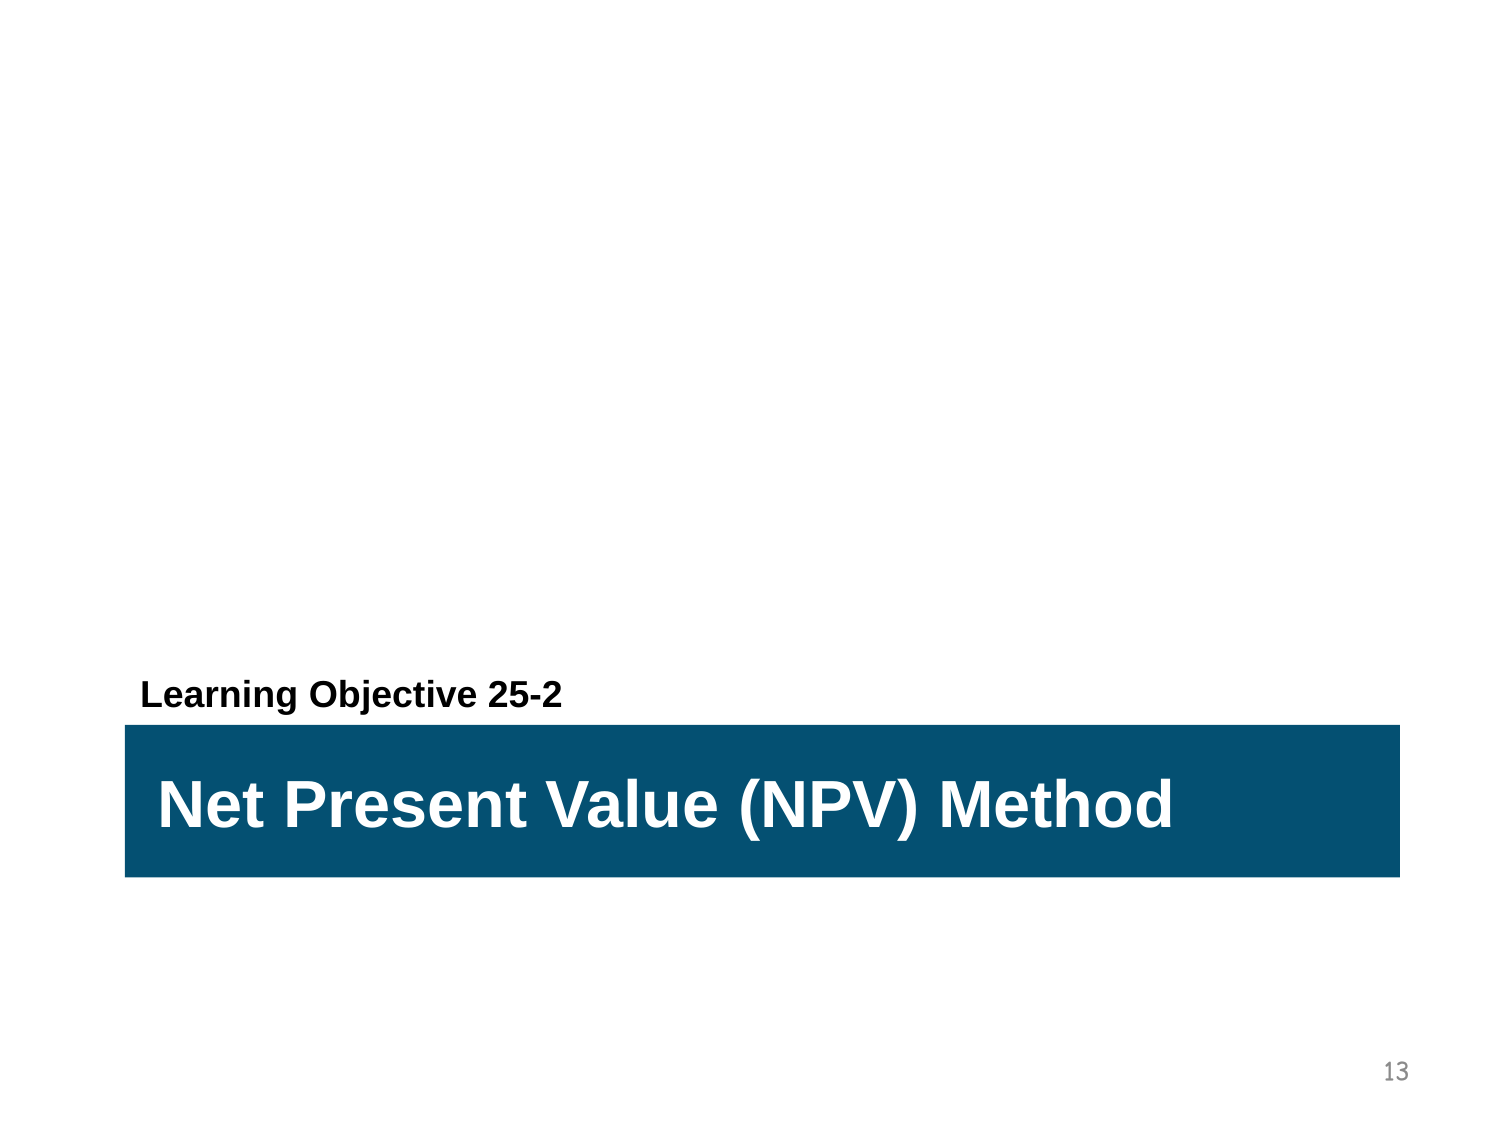

Learning Objective 25-2
Net Present Value (NPV) Method
13